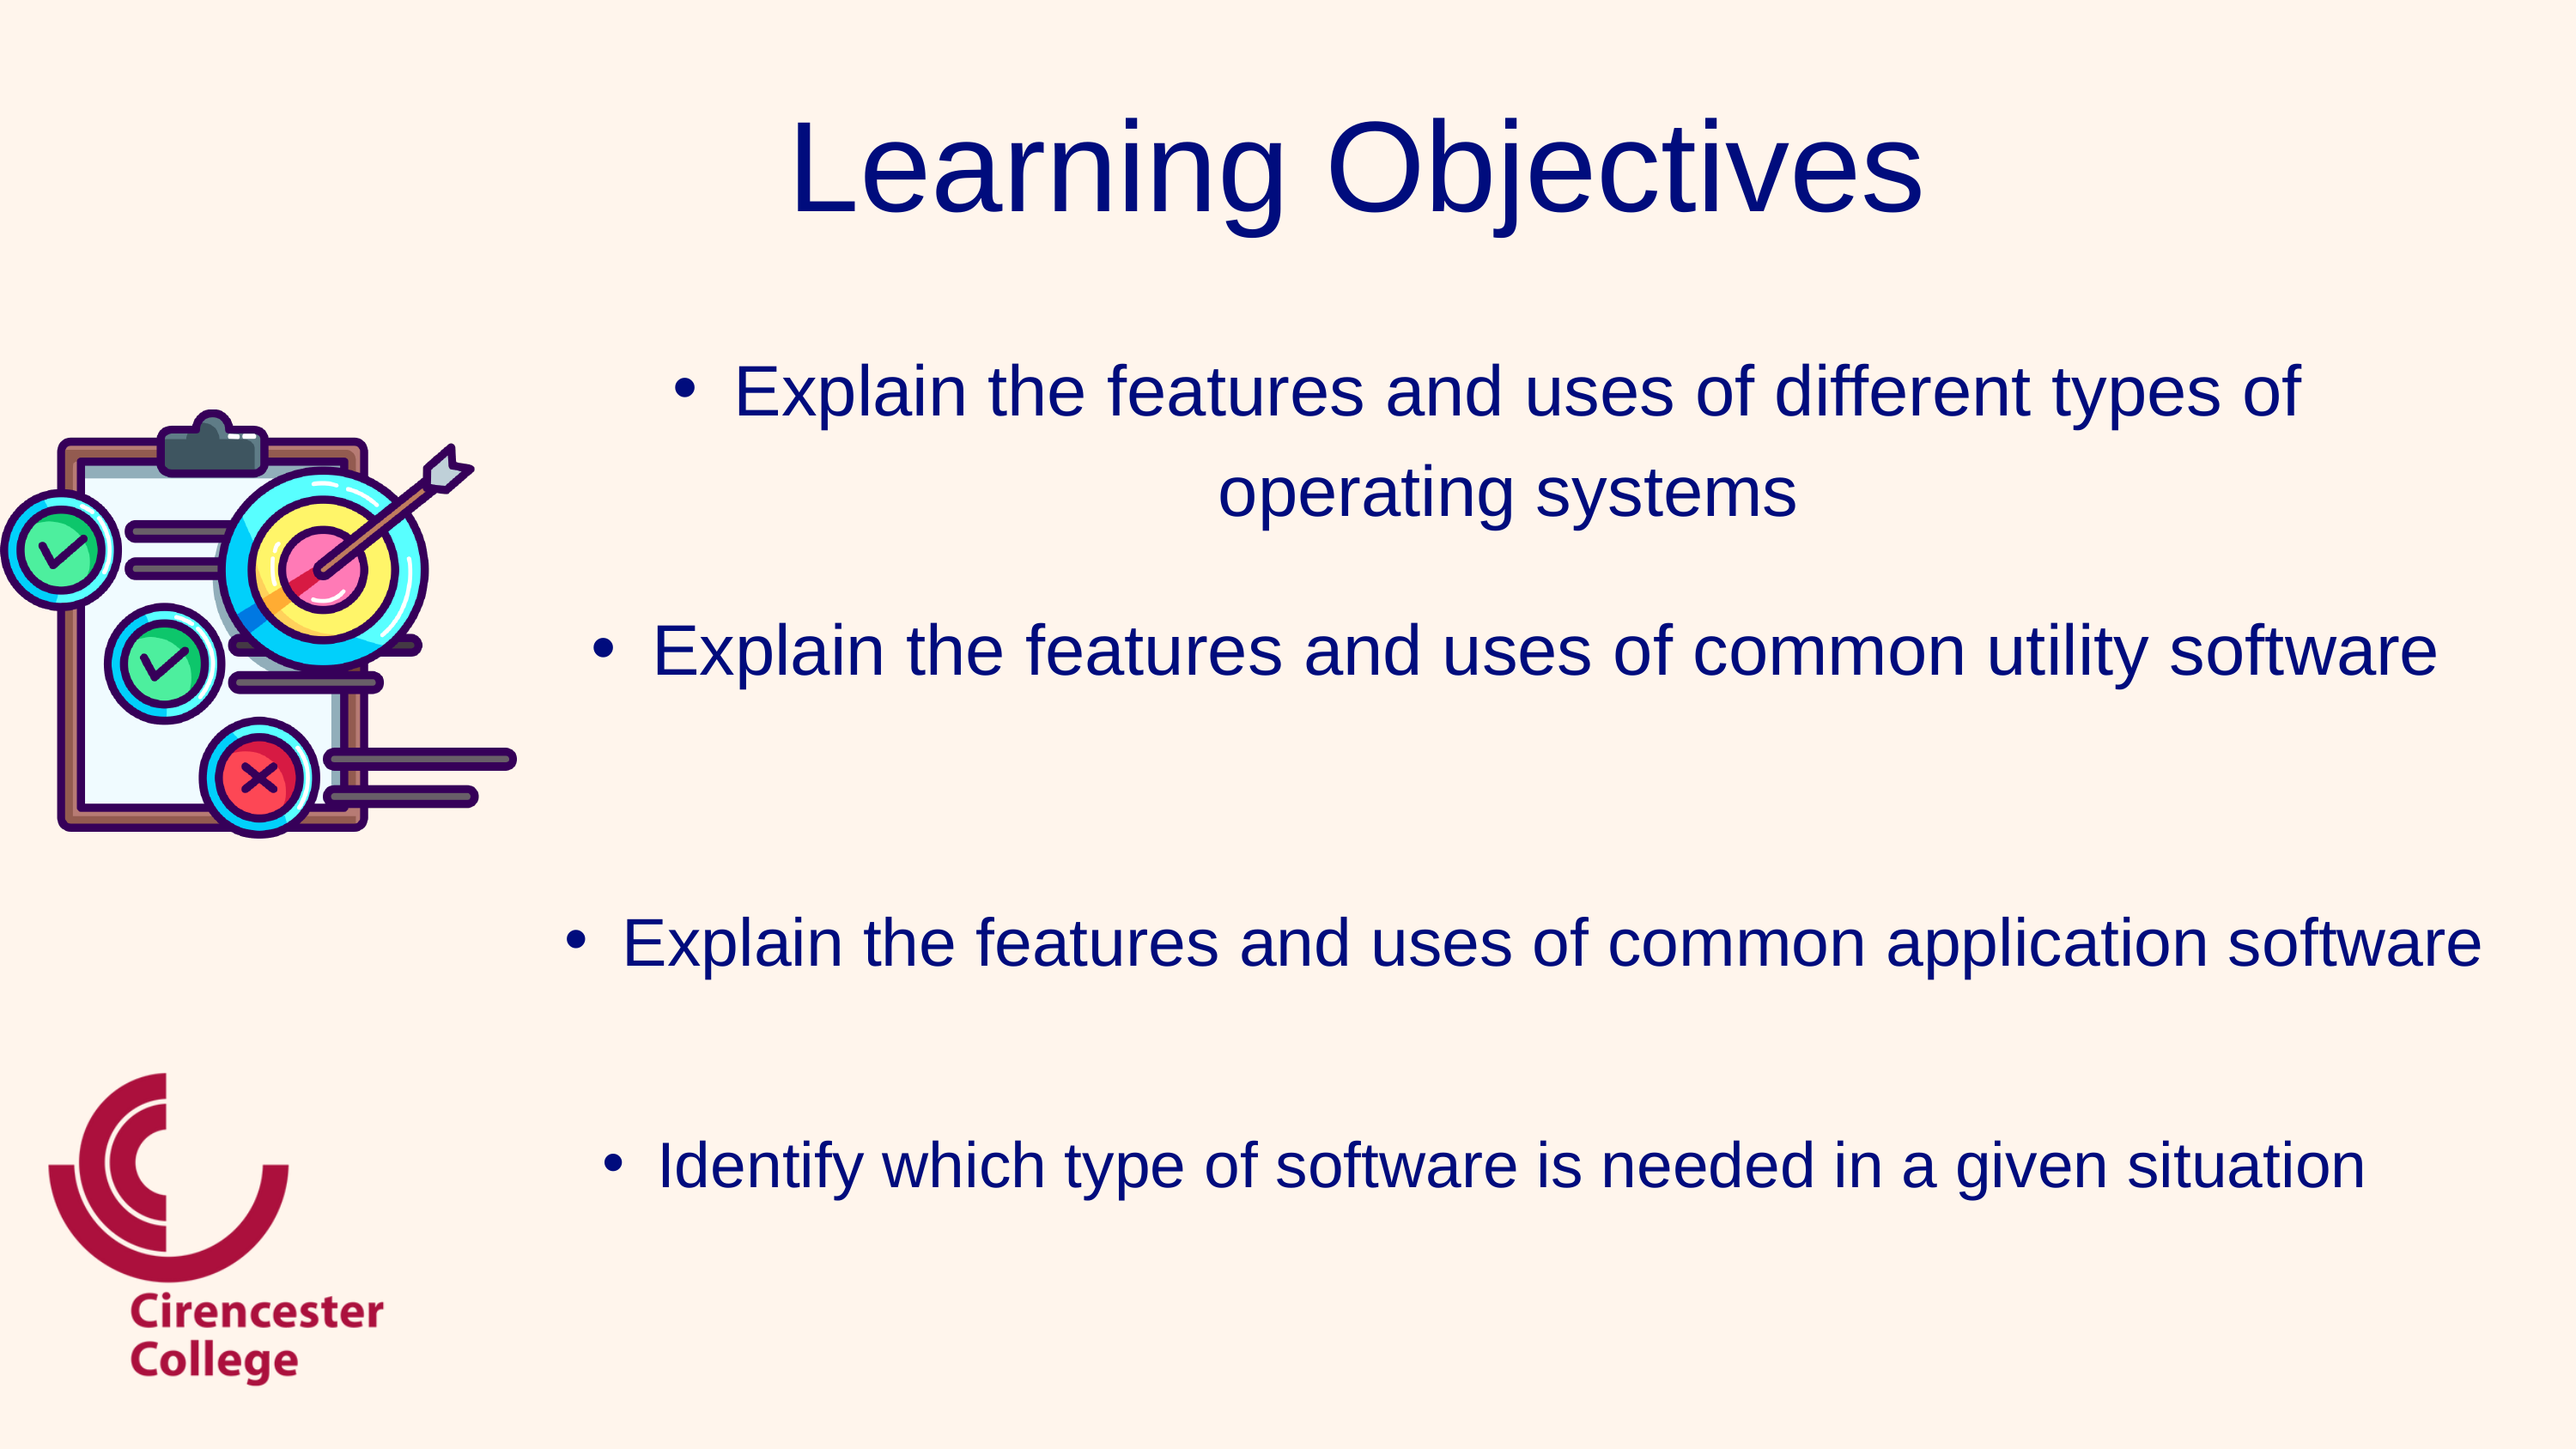

Learning Objectives

Explain the features and uses of different types of operating systems

Explain the features and uses of common utility software
Explain the features and uses of common application software

Identify which type of software is needed in a given situation